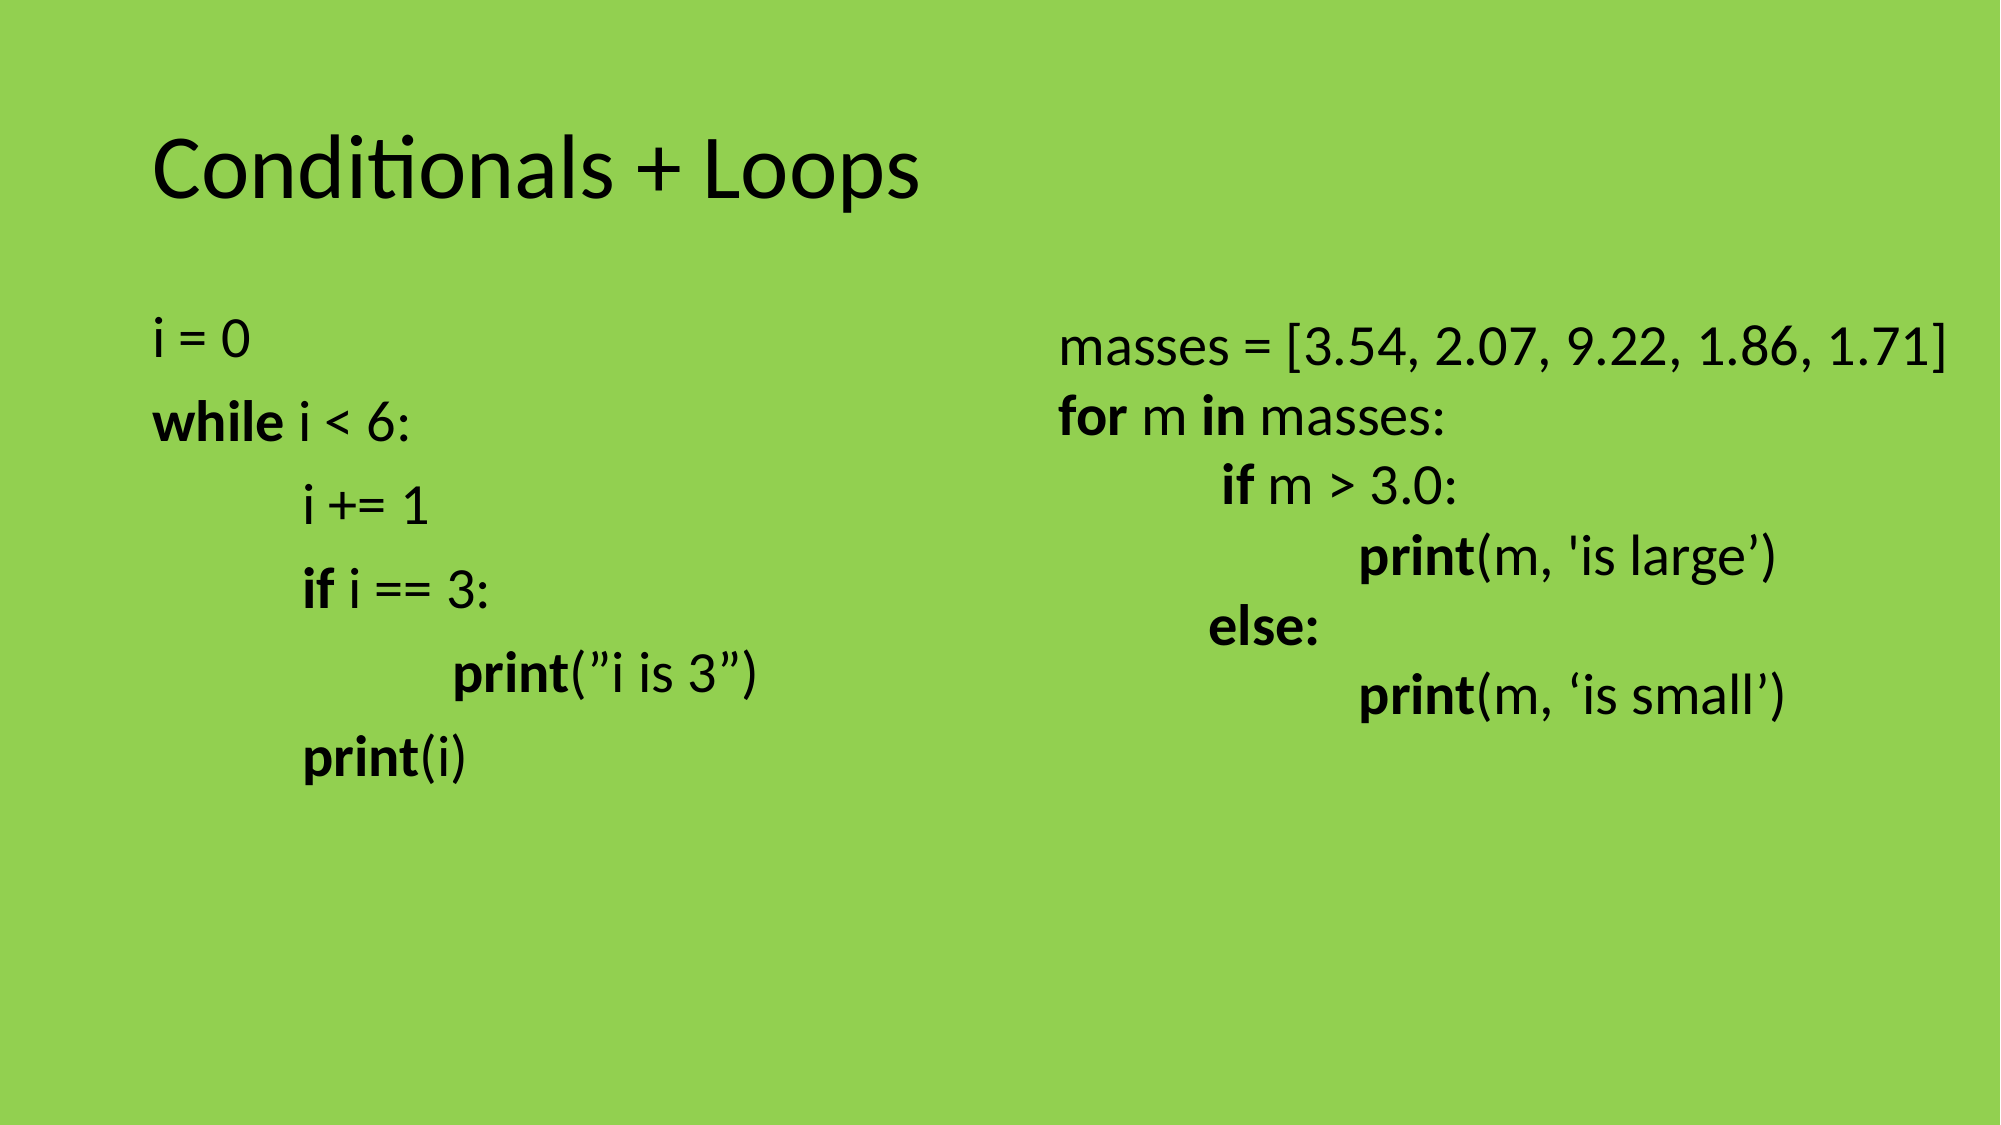

# Conditionals + Loops
i = 0
while i < 6:
	i += 1
	if i == 3:
		print(”i is 3”)
	print(i)
masses = [3.54, 2.07, 9.22, 1.86, 1.71]
for m in masses:
	 if m > 3.0:
		print(m, 'is large’)
	else:
		print(m, ‘is small’)